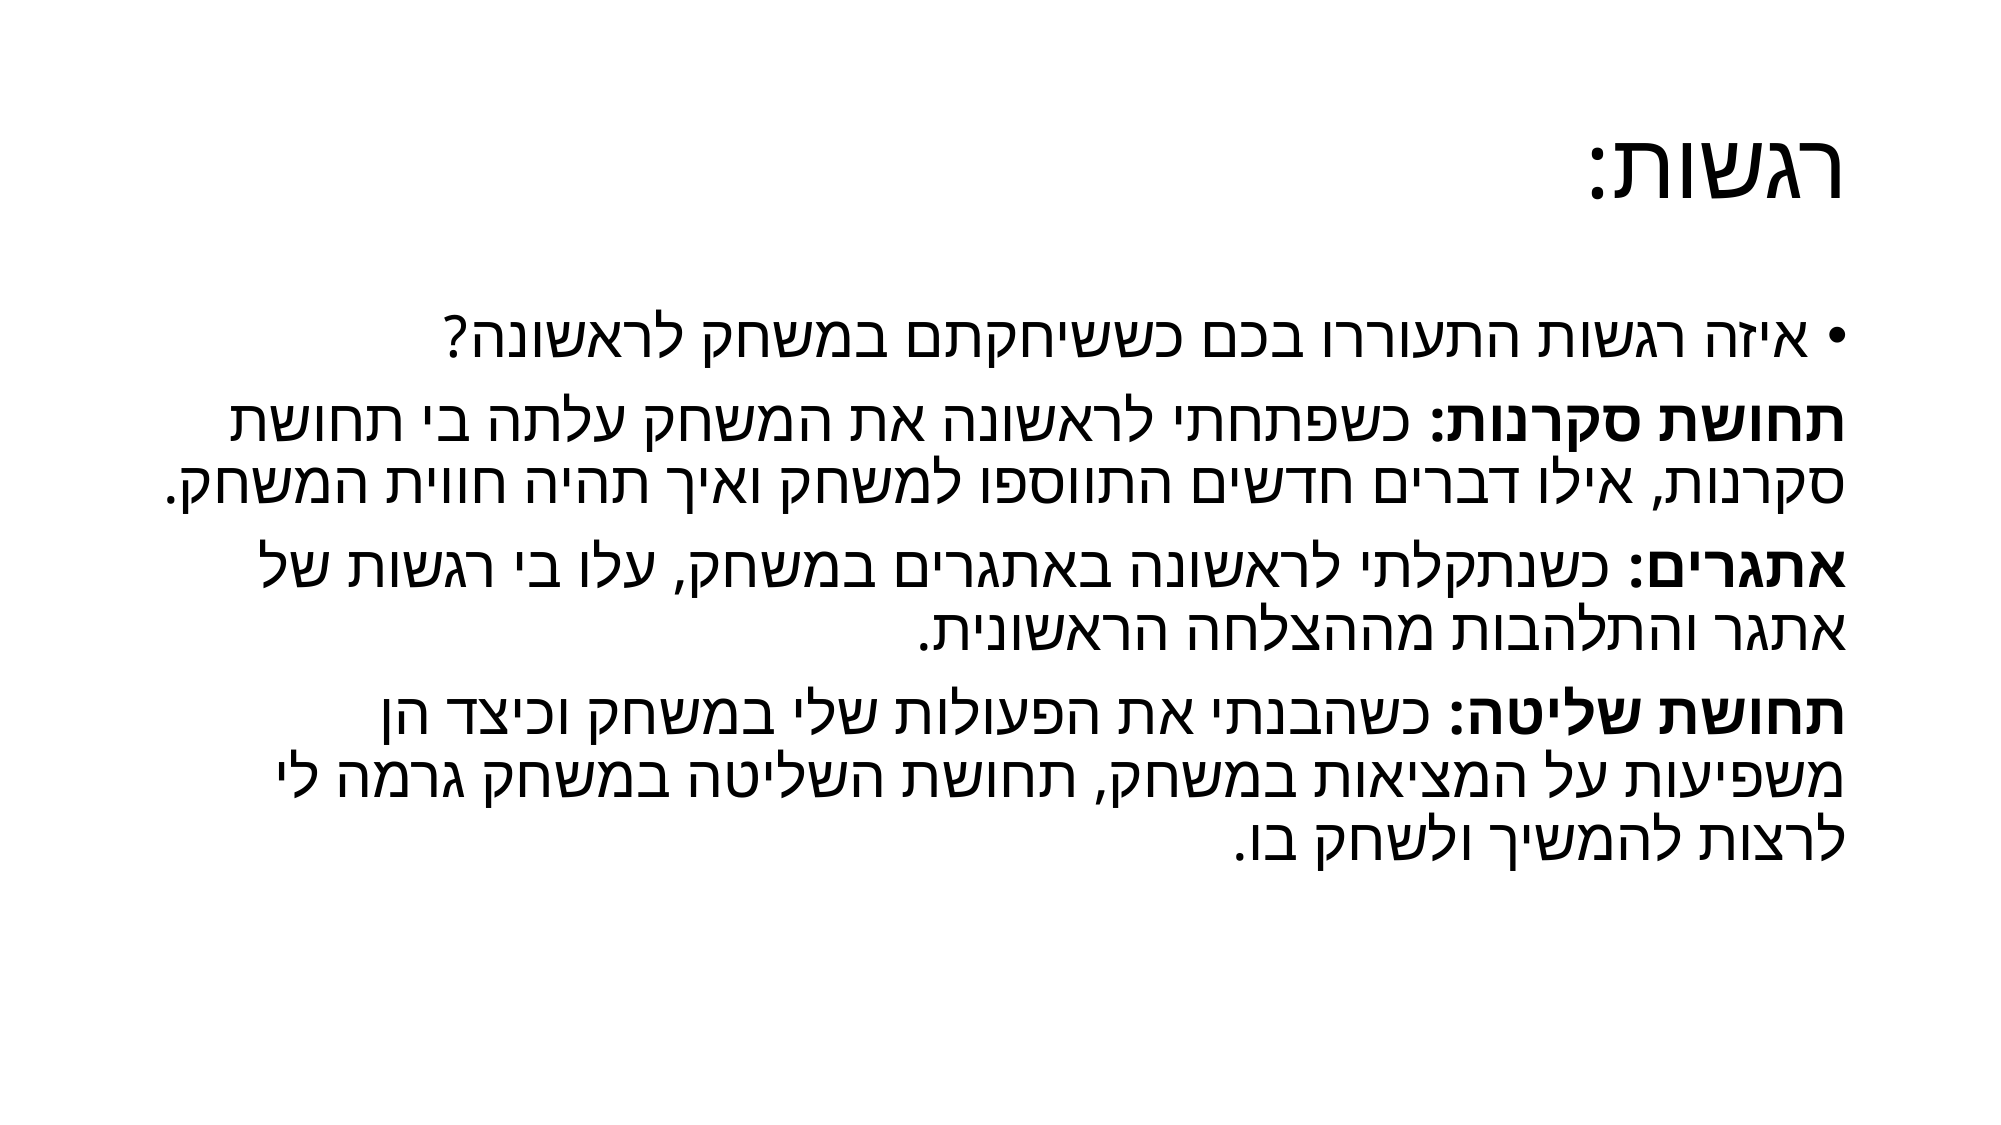

# רגשות:
איזה רגשות התעוררו בכם כששיחקתם במשחק לראשונה?
תחושת סקרנות: כשפתחתי לראשונה את המשחק עלתה בי תחושת סקרנות, אילו דברים חדשים התווספו למשחק ואיך תהיה חווית המשחק.
אתגרים: כשנתקלתי לראשונה באתגרים במשחק, עלו בי רגשות של אתגר והתלהבות מההצלחה הראשונית.
תחושת שליטה: כשהבנתי את הפעולות שלי במשחק וכיצד הן משפיעות על המציאות במשחק, תחושת השליטה במשחק גרמה לי לרצות להמשיך ולשחק בו.